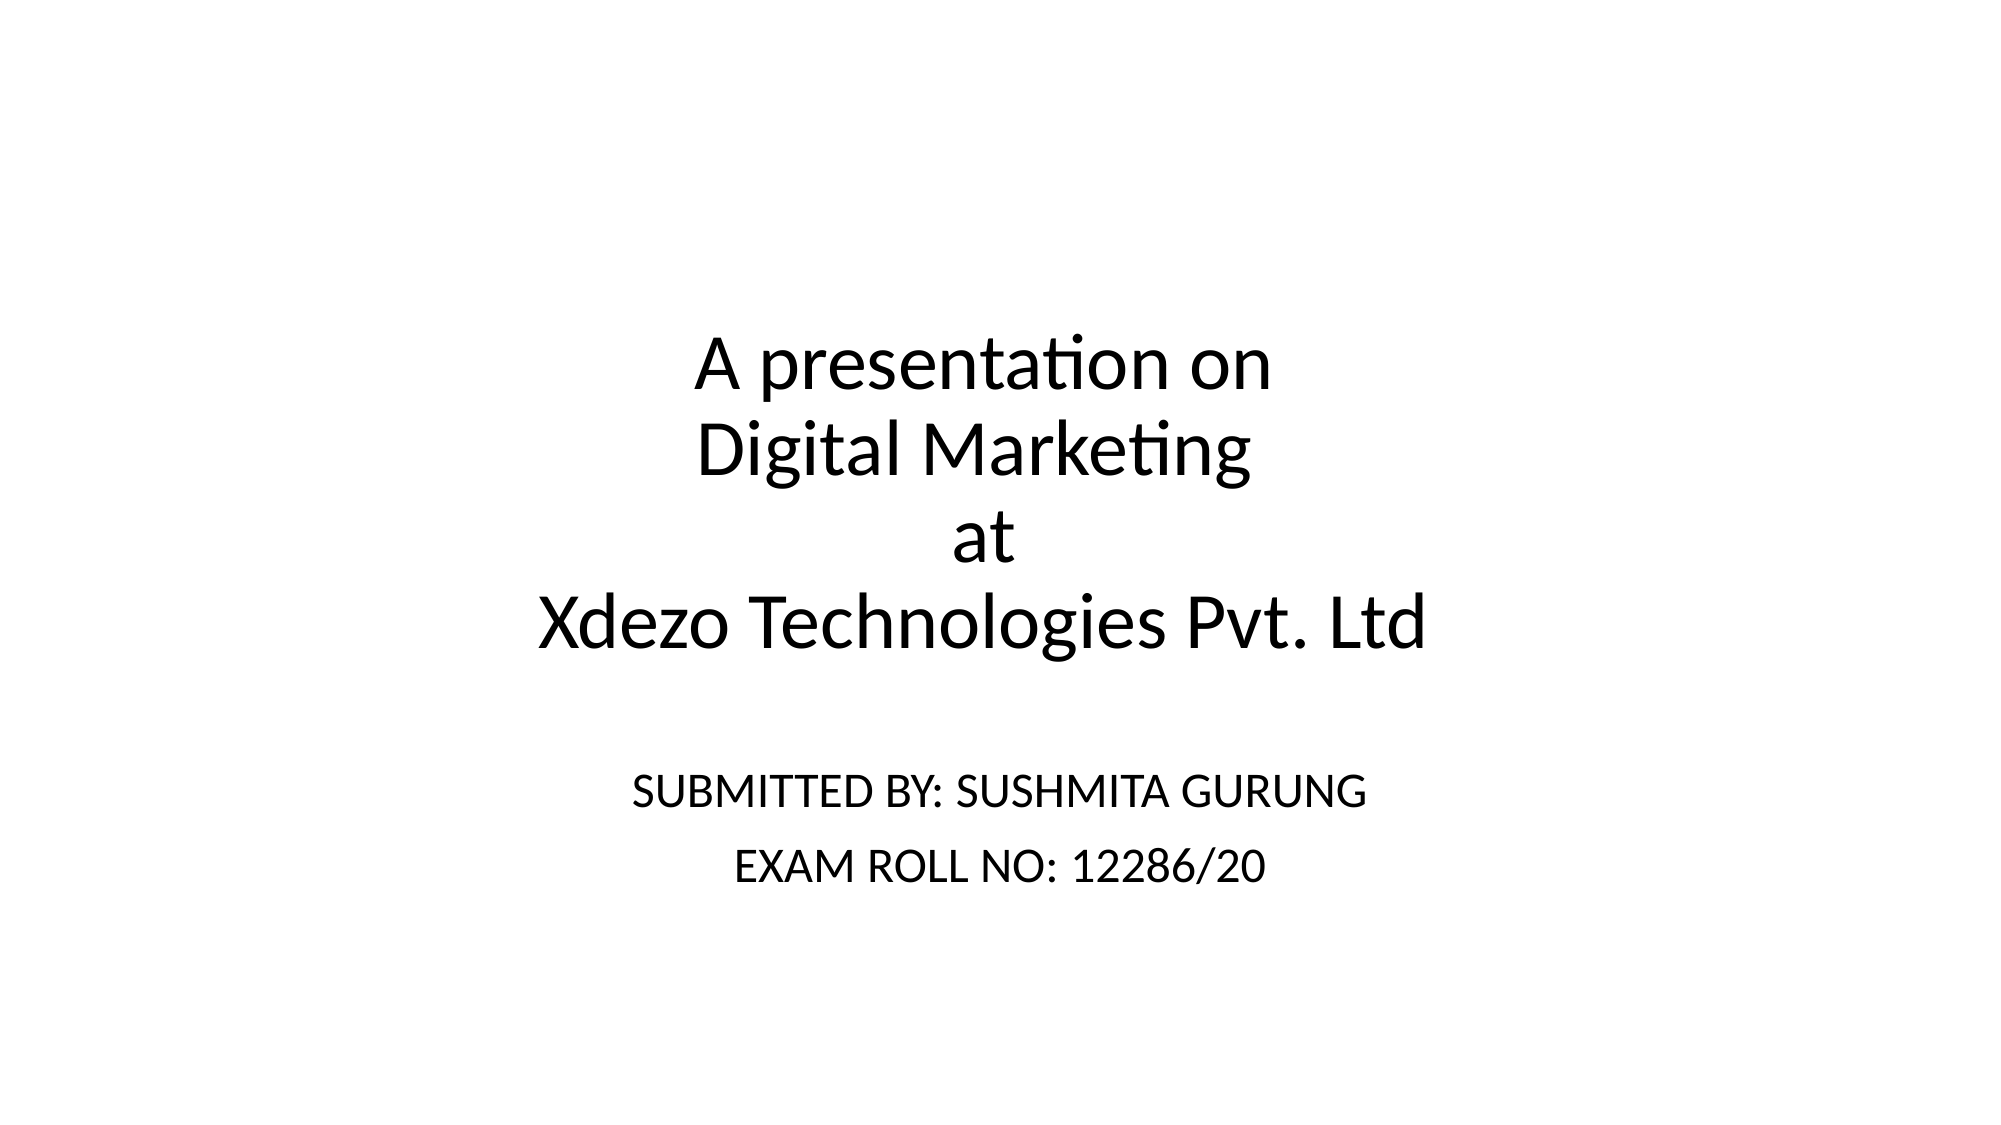

# A presentation on Digital Marketing at Xdezo Technologies Pvt. Ltd
SUBMITTED BY: SUSHMITA GURUNG
EXAM ROLL NO: 12286/20